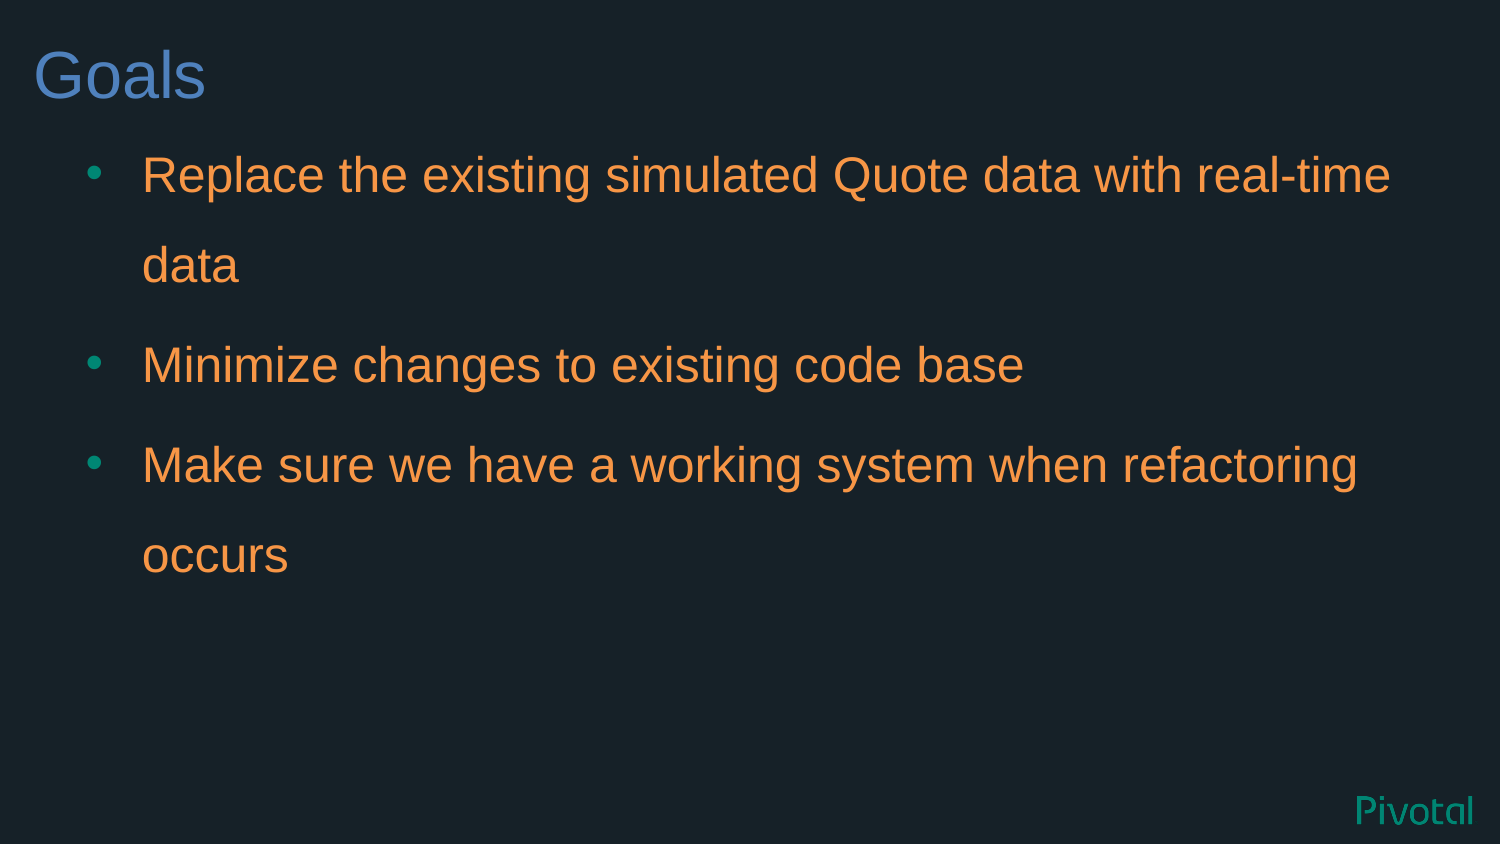

# Goals
Replace the existing simulated Quote data with real-time data
Minimize changes to existing code base
Make sure we have a working system when refactoring occurs